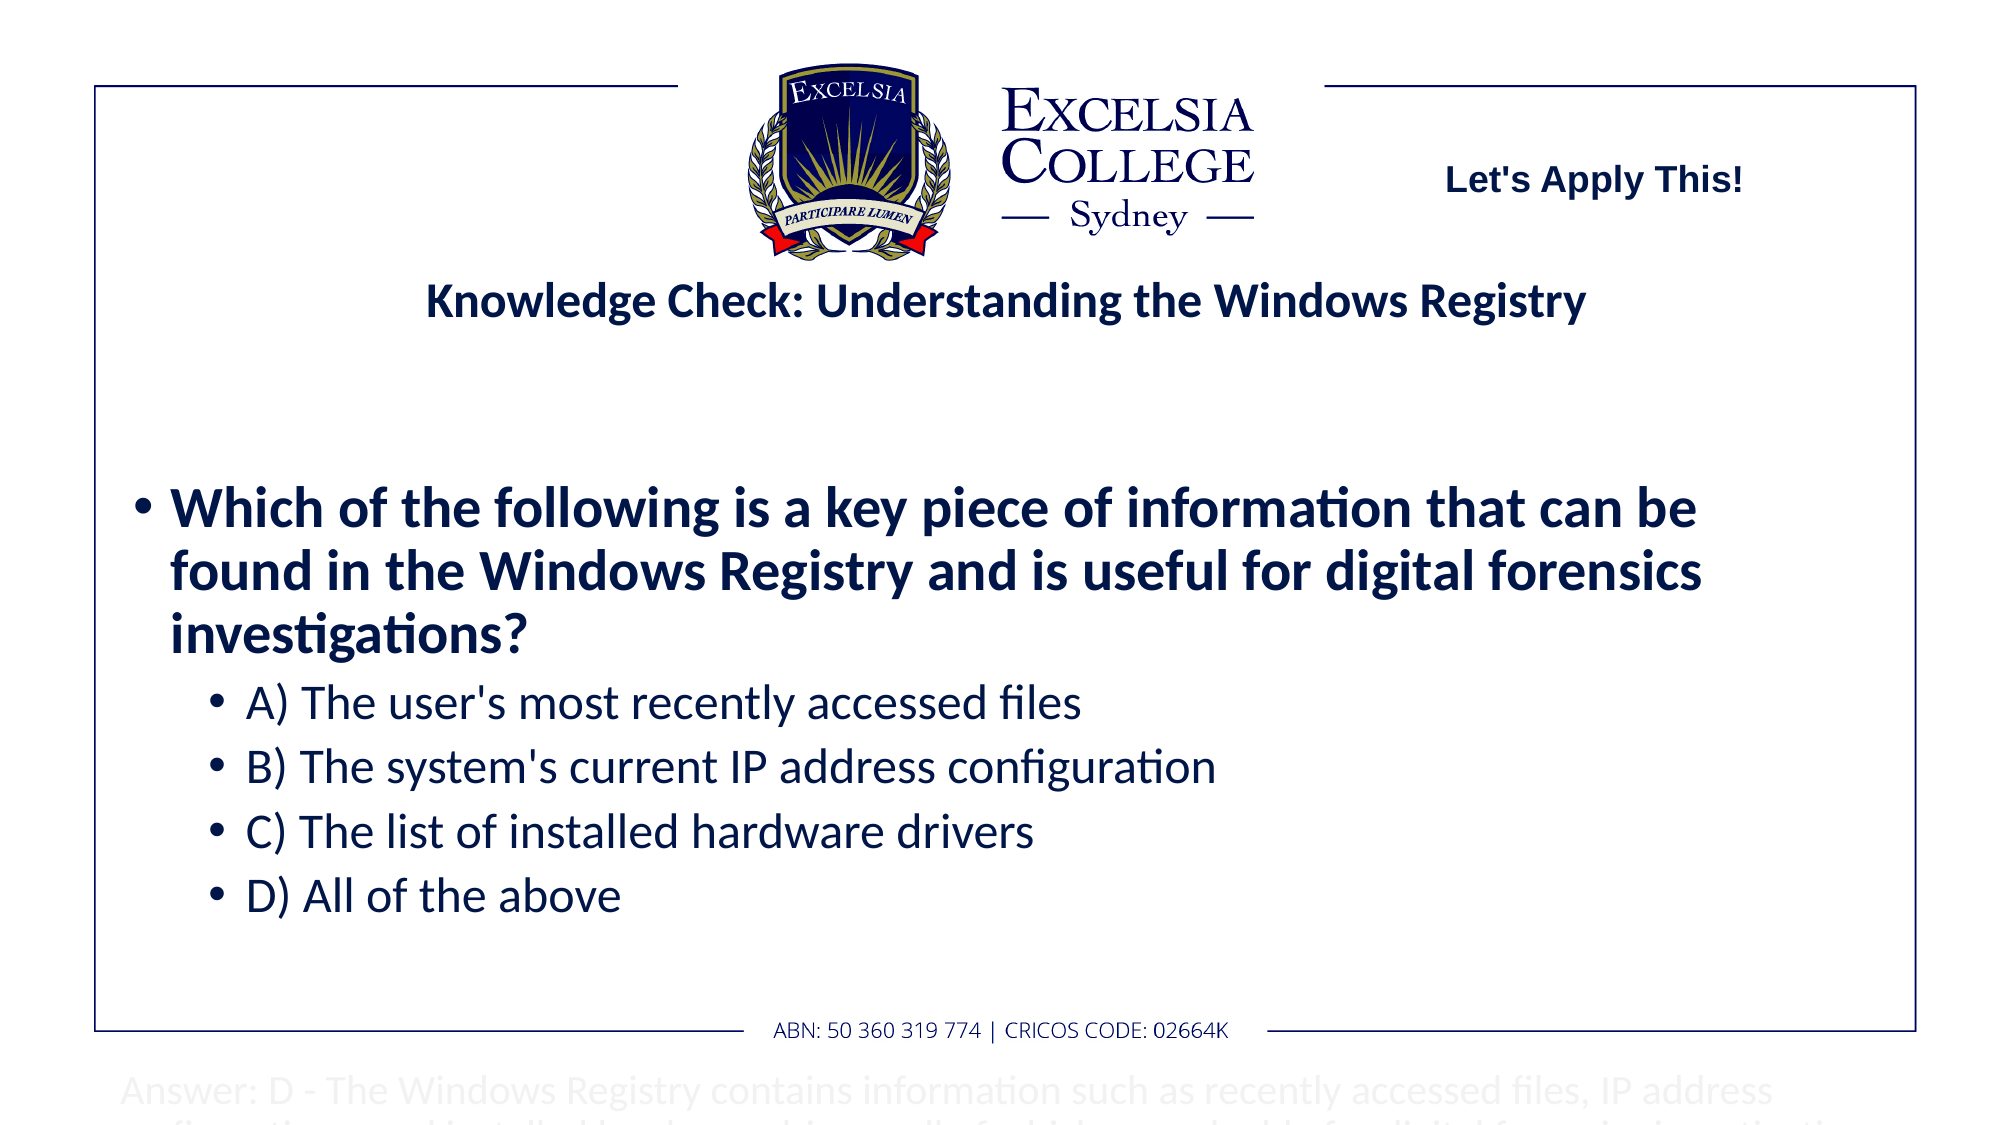

Let's Apply This!
# Knowledge Check: Understanding the Windows Registry

Which of the following is a key piece of information that can be found in the Windows Registry and is useful for digital forensics investigations?
A) The user's most recently accessed files
B) The system's current IP address configuration
C) The list of installed hardware drivers
D) All of the above

 Answer: D - The Windows Registry contains information such as recently accessed files, IP address configurations, and installed hardware drivers, all of which are valuable for digital forensics investigations.